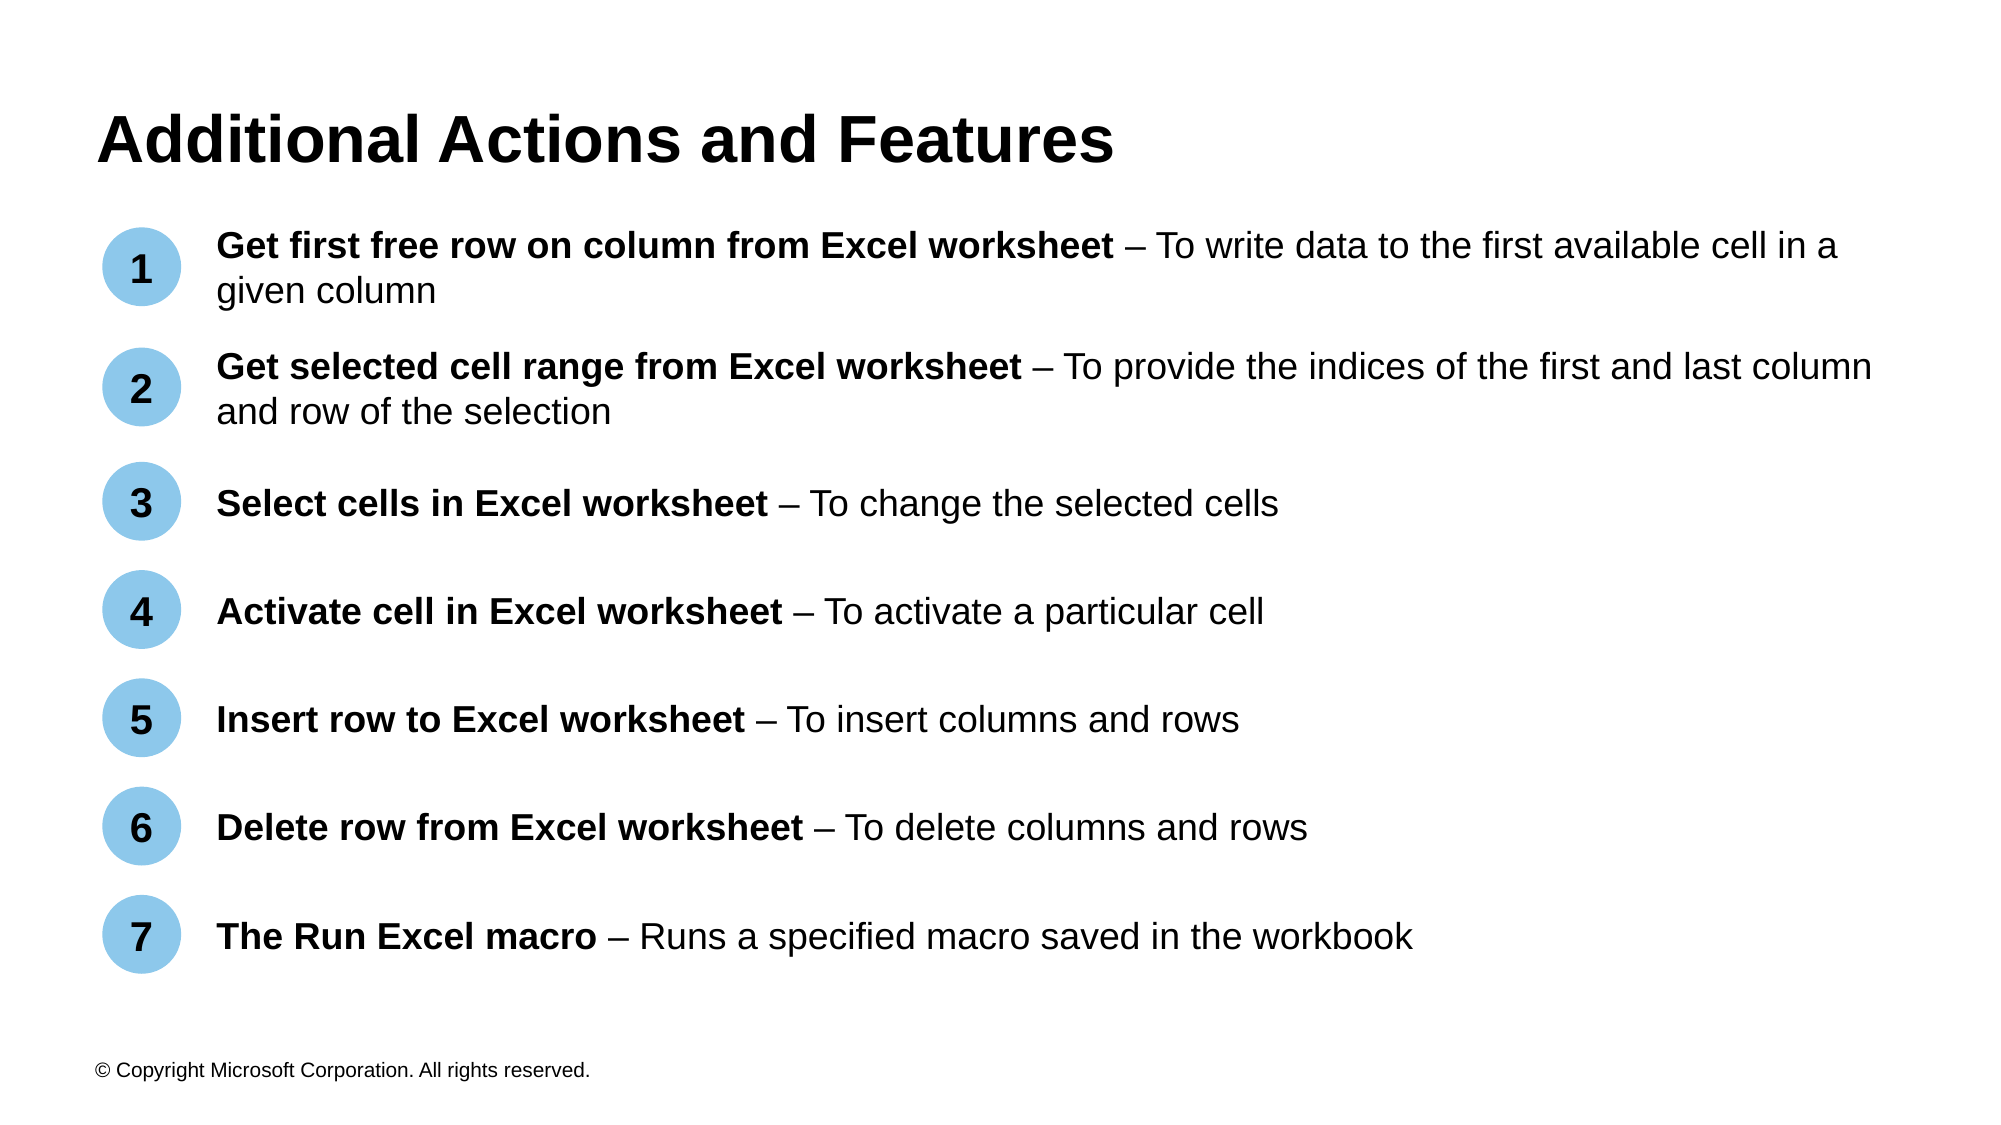

# Additional Actions and Features
Get first free row on column from Excel worksheet – To write data to the first available cell in a given column
1
Get selected cell range from Excel worksheet – To provide the indices of the first and last column and row of the selection
2
3
Select cells in Excel worksheet – To change the selected cells
4
Activate cell in Excel worksheet – To activate a particular cell
5
Insert row to Excel worksheet – To insert columns and rows
6
Delete row from Excel worksheet – To delete columns and rows
7
The Run Excel macro – Runs a specified macro saved in the workbook